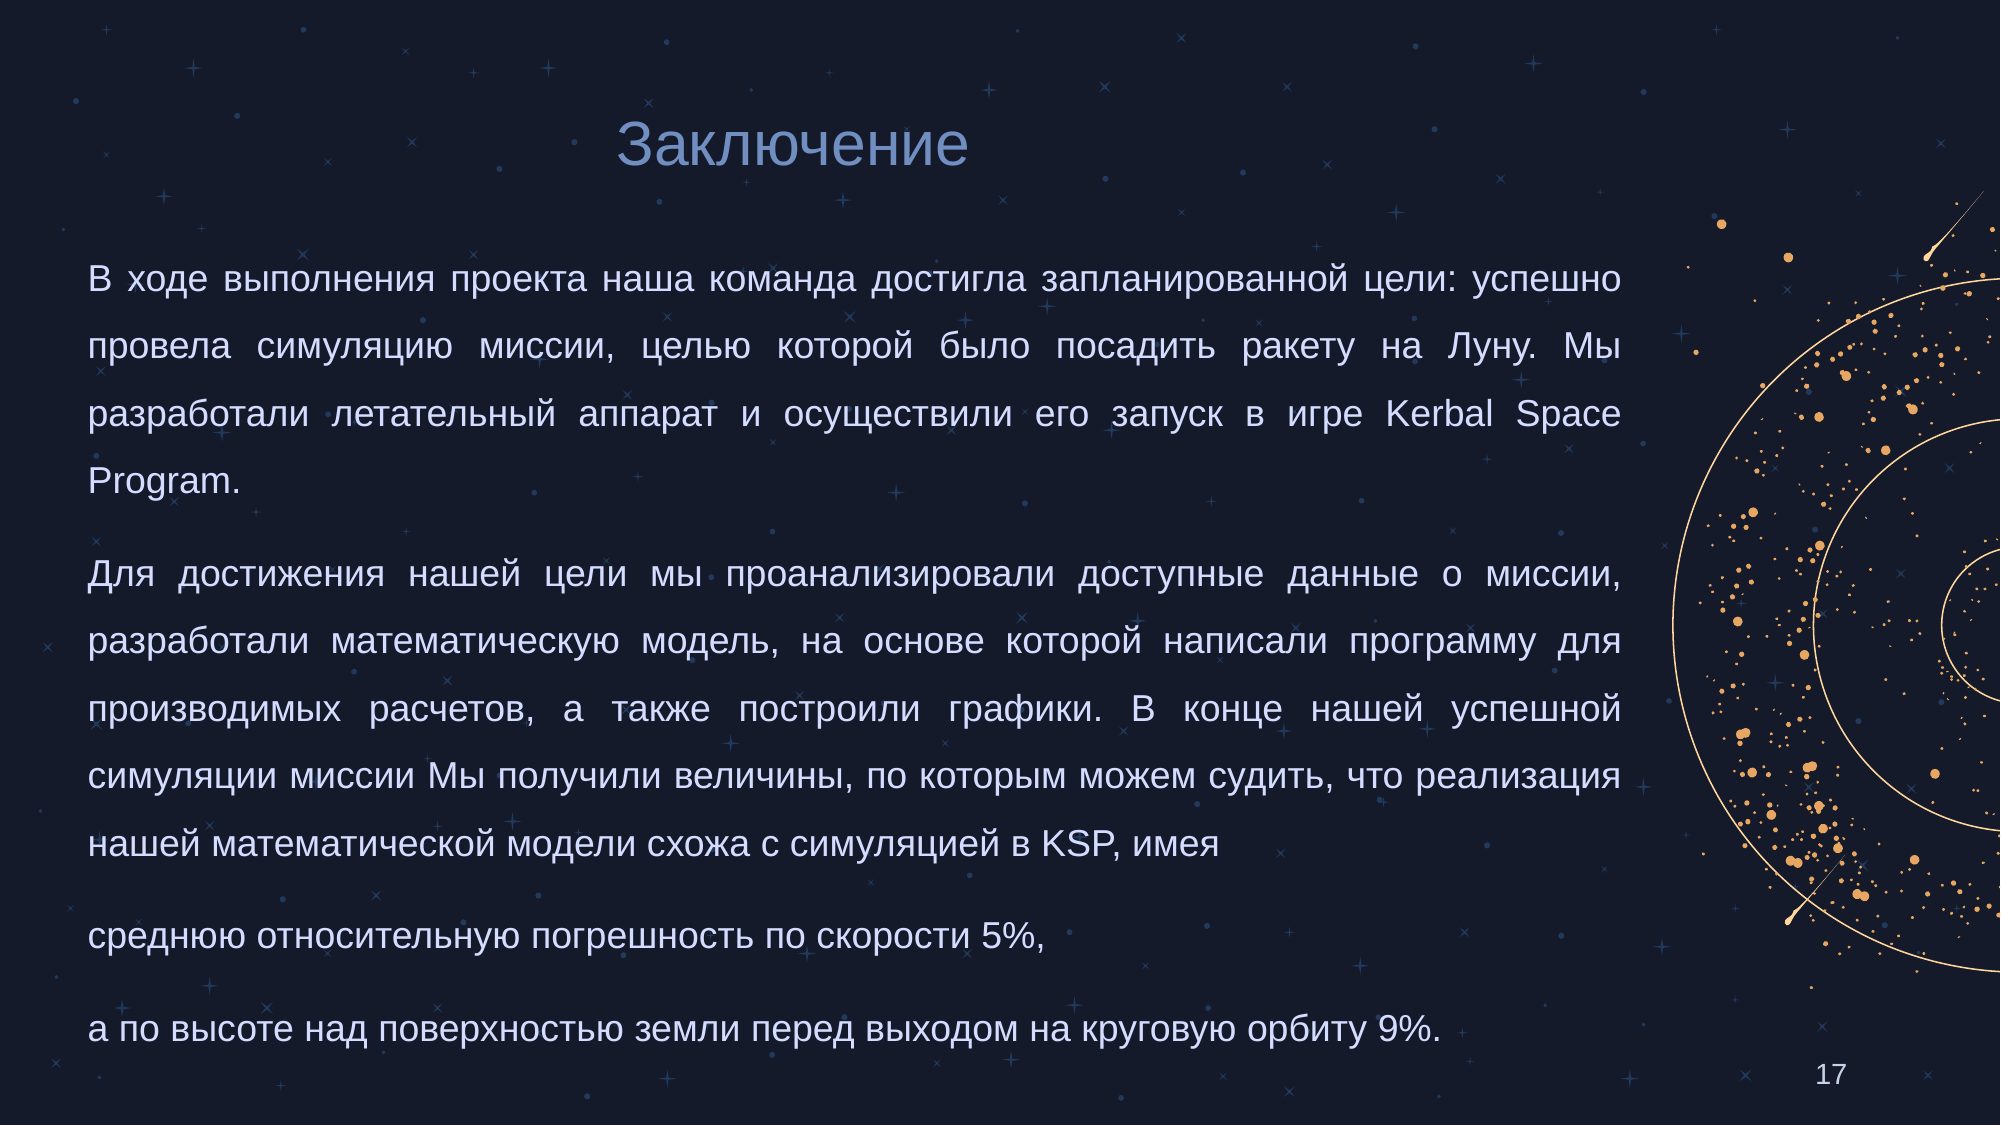

# Заключение
В ходе выполнения проекта наша команда достигла запланированной цели: успешно провела симуляцию миссии, целью которой было посадить ракету на Луну. Мы разработали летательный аппарат и осуществили его запуск в игре Kerbal Space Program.
Для достижения нашей цели мы проанализировали доступные данные о миссии, разработали математическую модель, на основе которой написали программу для производимых расчетов, а также построили графики. В конце нашей успешной симуляции миссии Мы получили величины, по которым можем судить, что реализация нашей математической модели схожа с симуляцией в KSP, имея
среднюю относительную погрешность по скорости 5%,
а по высоте над поверхностью земли перед выходом на круговую орбиту 9%.
17